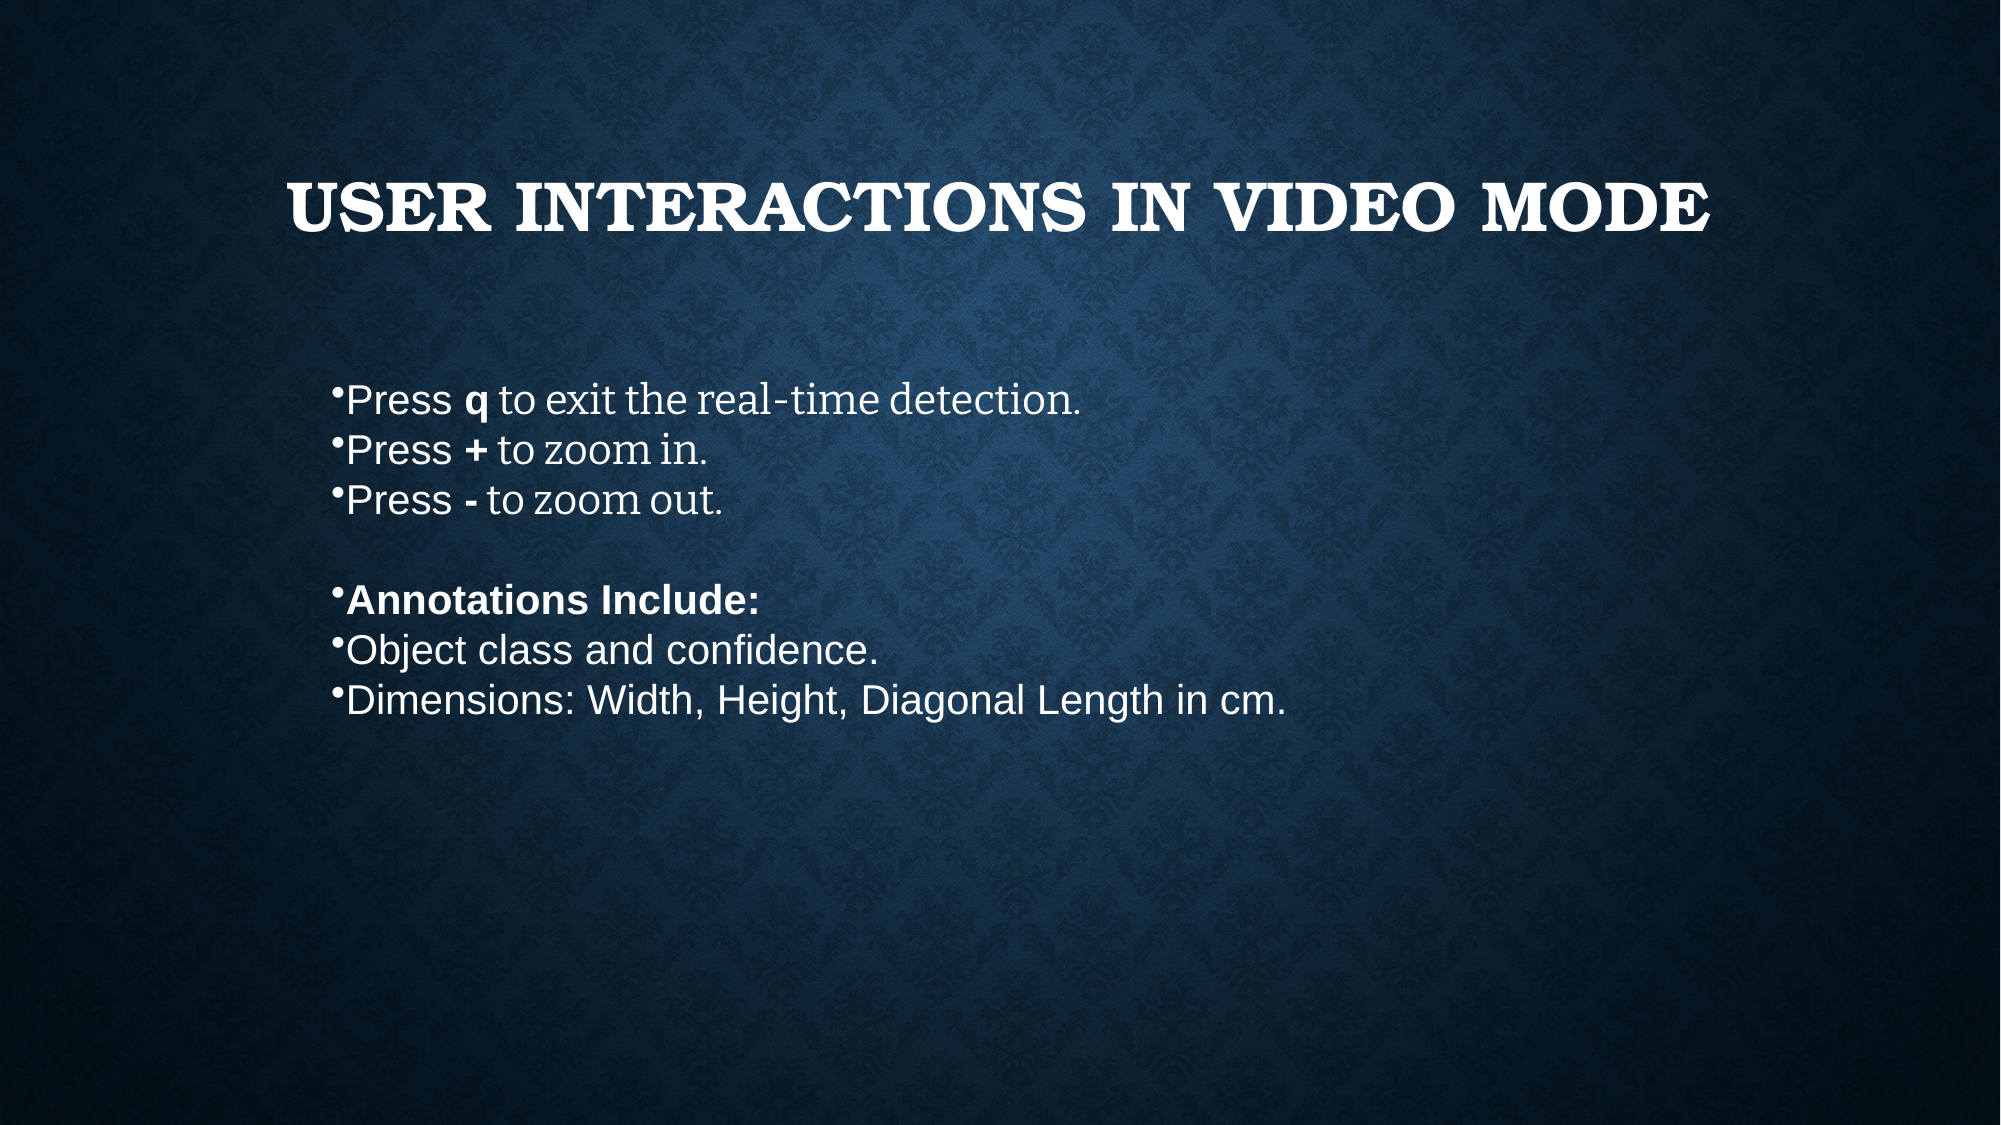

# User Interactions in Video Mode

Press q to exit the real-time detection.
Press + to zoom in.
Press - to zoom out.

Annotations Include:
Object class and confidence.
Dimensions: Width, Height, Diagonal Length in cm.